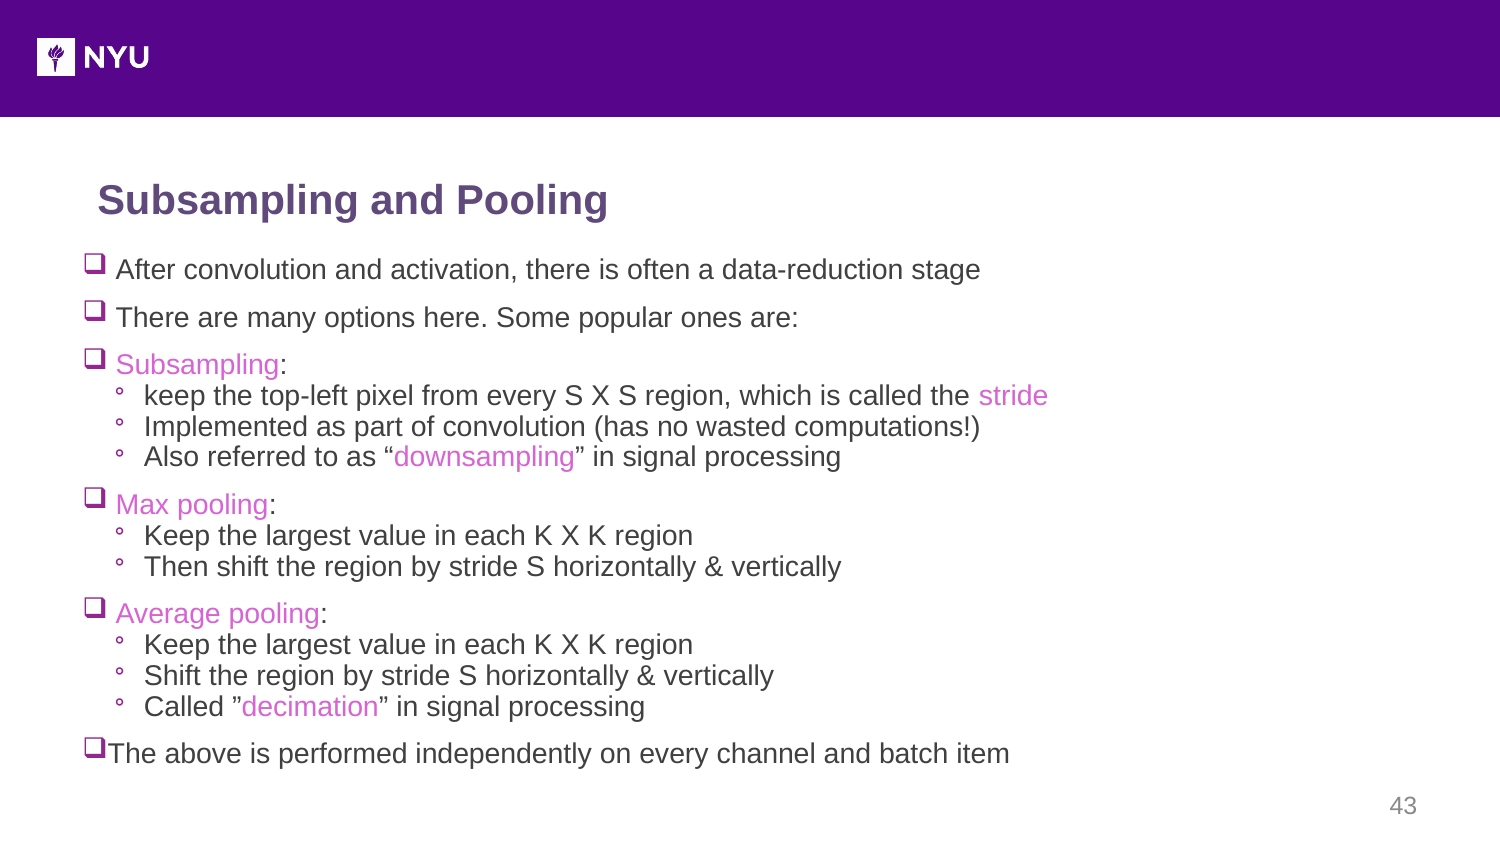

Subsampling and Pooling
 After convolution and activation, there is often a data-reduction stage
 There are many options here. Some popular ones are:
 Subsampling:
keep the top-left pixel from every S X S region, which is called the stride
Implemented as part of convolution (has no wasted computations!)
Also referred to as “downsampling” in signal processing
 Max pooling:
Keep the largest value in each K X K region
Then shift the region by stride S horizontally & vertically
 Average pooling:
Keep the largest value in each K X K region
Shift the region by stride S horizontally & vertically
Called ”decimation” in signal processing
The above is performed independently on every channel and batch item
43